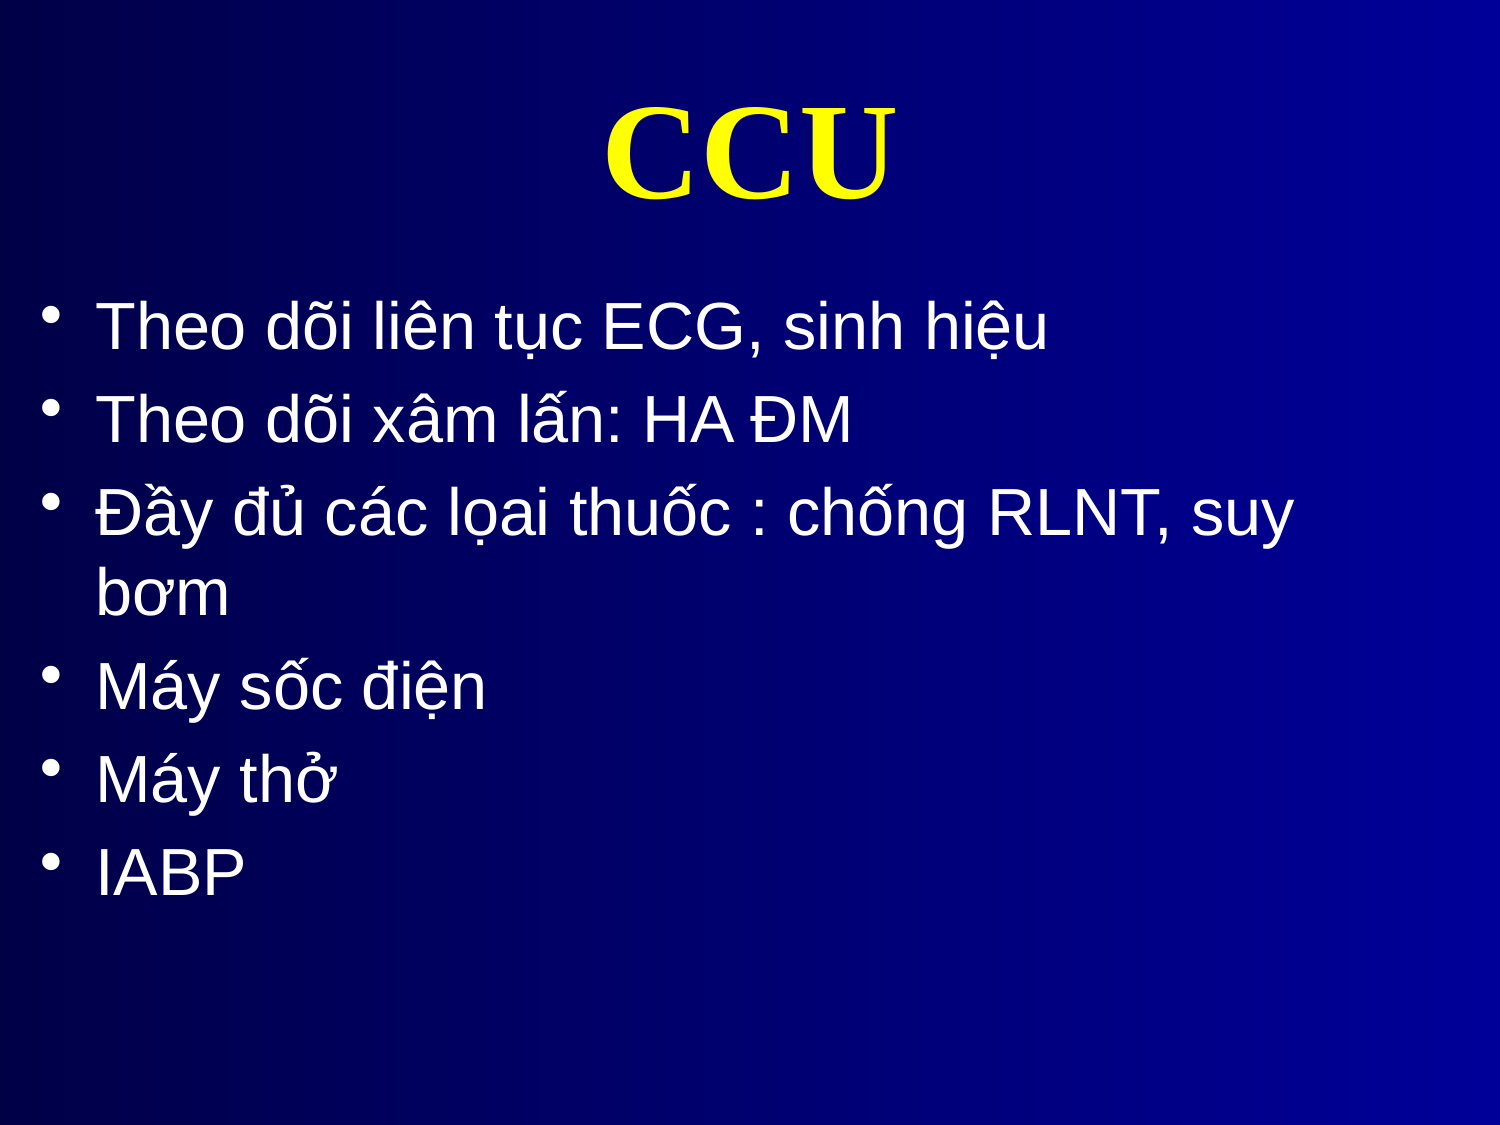

# CCU
Theo dõi liên tục ECG, sinh hiệu
Theo dõi xâm lấn: HA ĐM
Đầy đủ các lọai thuốc : chống RLNT, suy bơm
Máy sốc điện
Máy thở
IABP